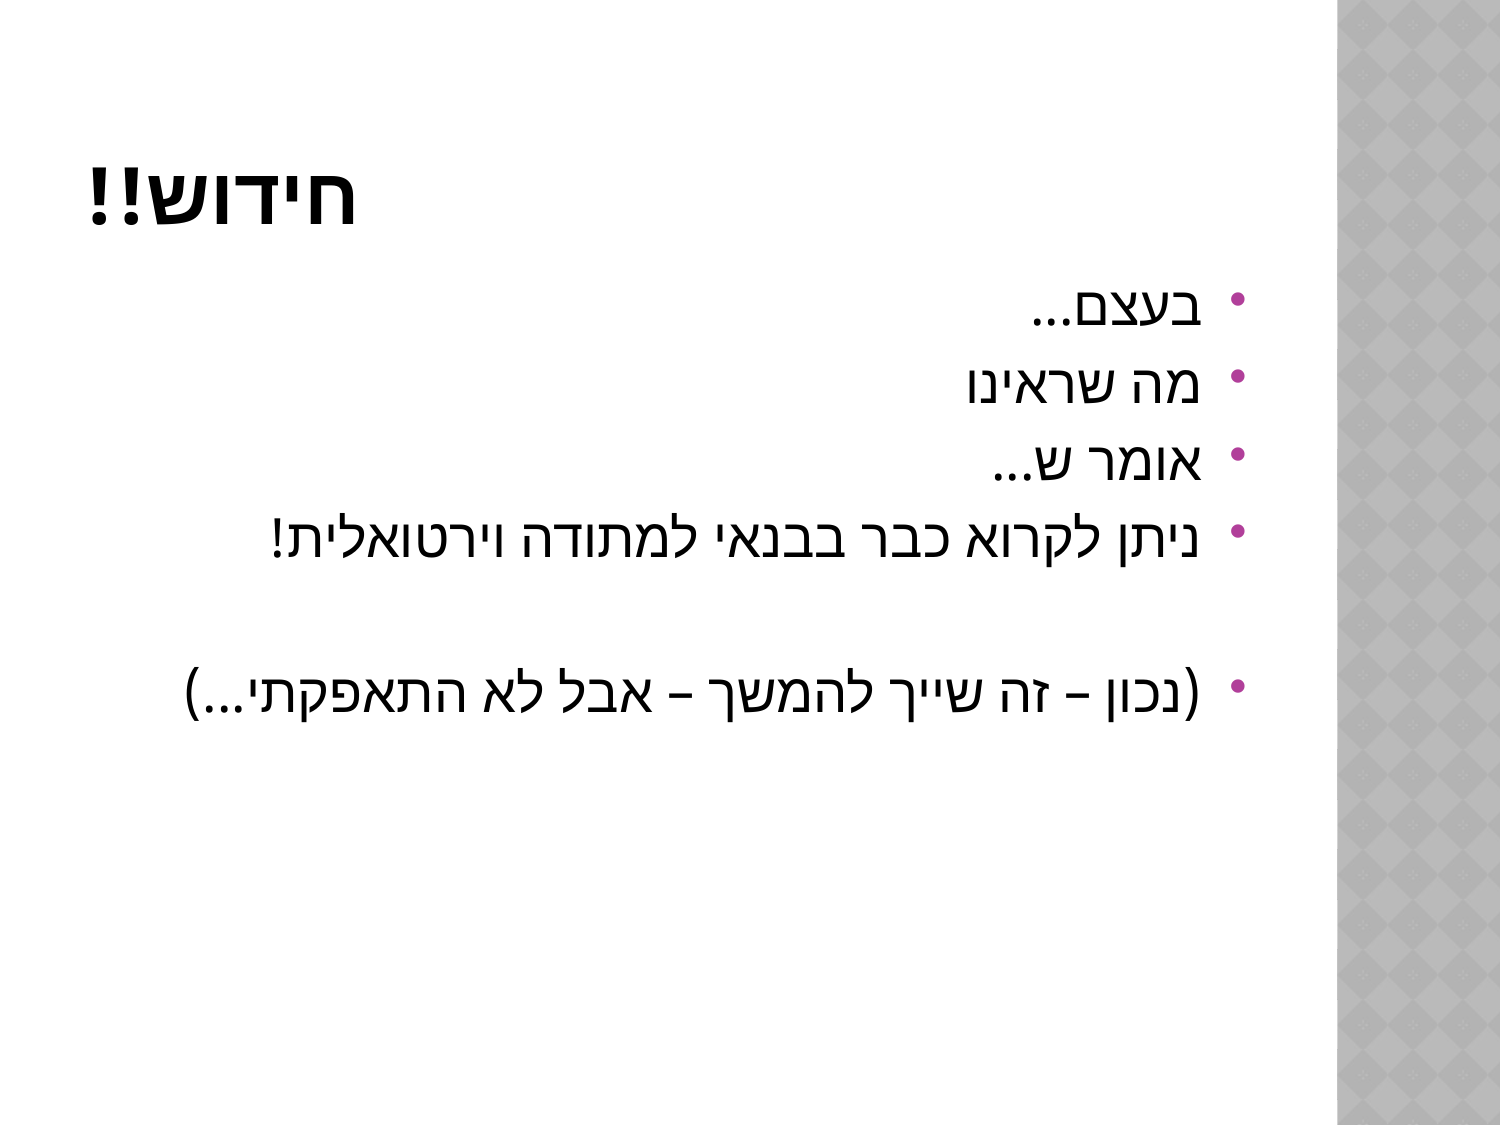

# חידוש!!
בעצם...
מה שראינו
אומר ש...
ניתן לקרוא כבר בבנאי למתודה וירטואלית!

(נכון – זה שייך להמשך – אבל לא התאפקתי...)